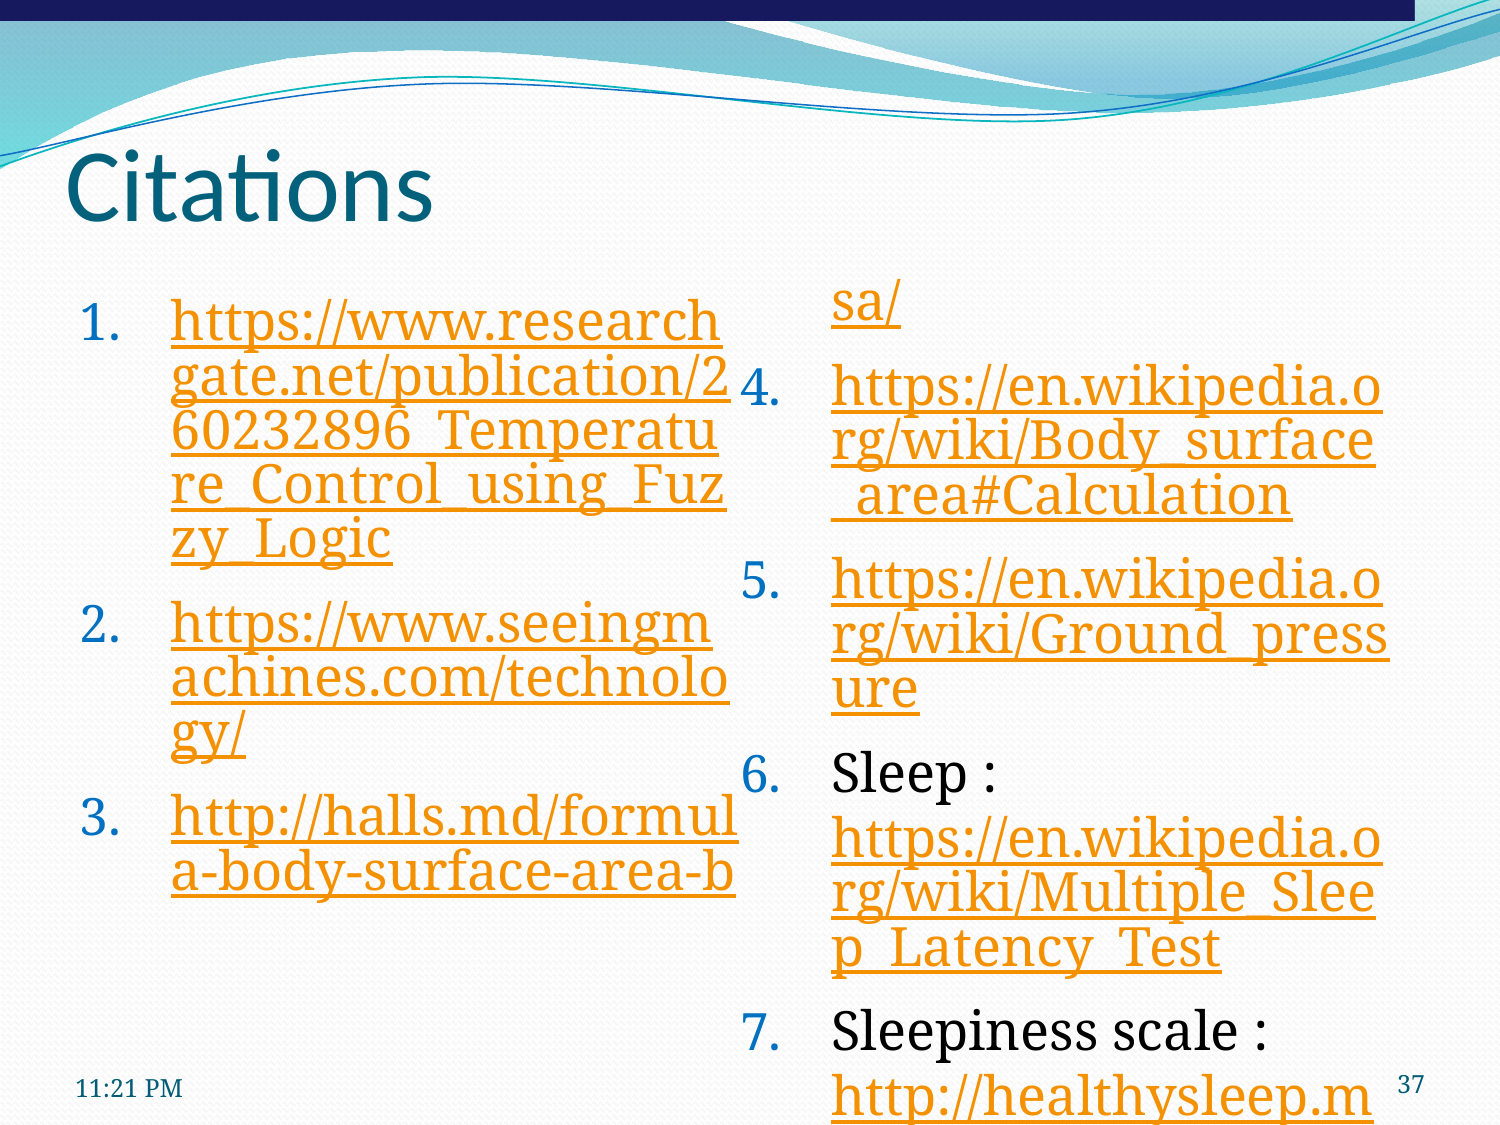

# Citations
https://www.researchgate.net/publication/260232896_Temperature_Control_using_Fuzzy_Logic
https://www.seeingmachines.com/technology/
http://halls.md/formula-body-surface-area-bsa/
https://en.wikipedia.org/wiki/Body_surface_area#Calculation
https://en.wikipedia.org/wiki/Ground_pressure
Sleep : https://en.wikipedia.org/wiki/Multiple_Sleep_Latency_Test
Sleepiness scale : http://healthysleep.med.harvard.edu/narcolepsy/diagnosing-narcolepsy/epworth-sleepiness-scale
http://www. https://www.ncbi.nlm.nih.gov/pmc/articles/PMC4208235/
11:21 PM
37